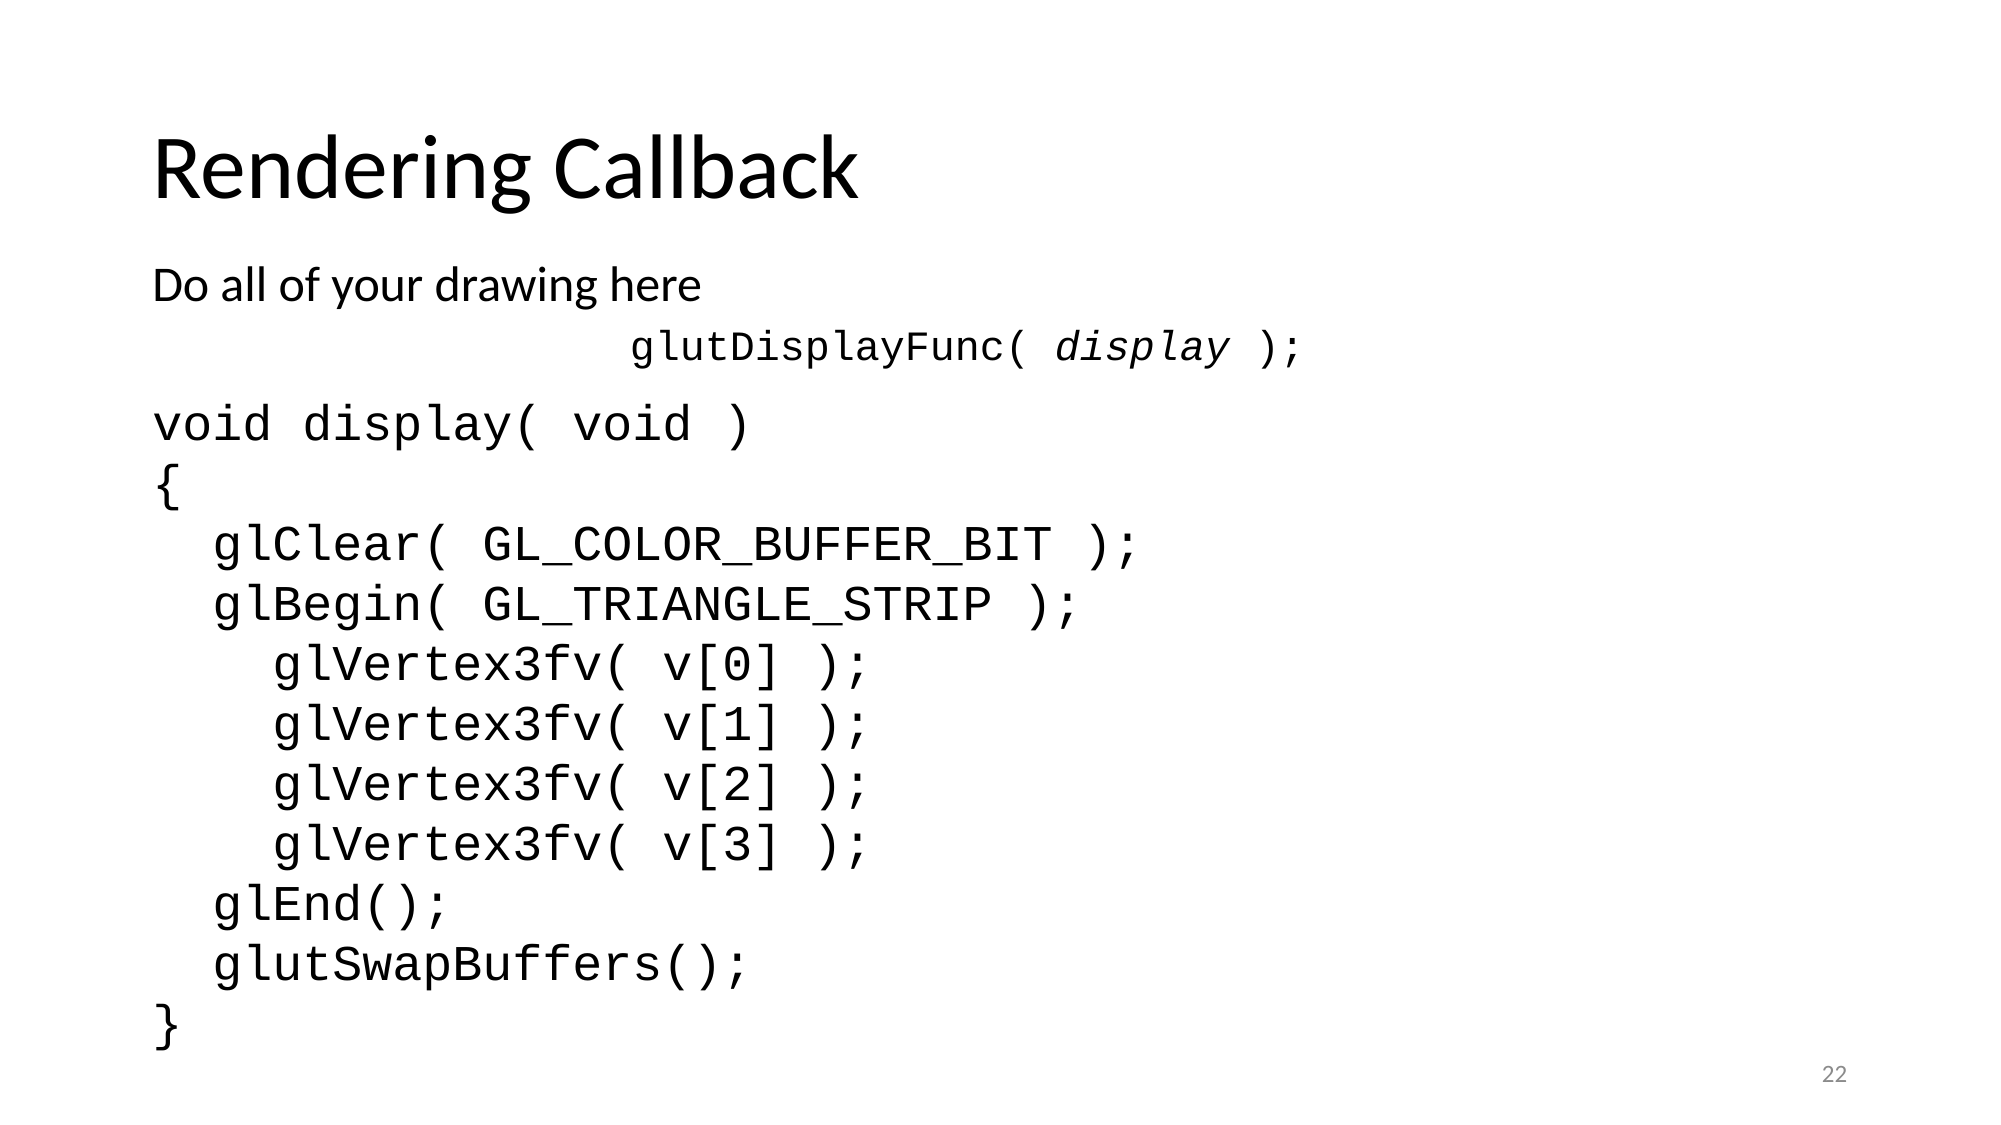

# Rendering Callback
Do all of your drawing here
glutDisplayFunc( display );
void display( void )
{
  glClear( GL_COLOR_BUFFER_BIT );
  glBegin( GL_TRIANGLE_STRIP );
    glVertex3fv( v[0] );
    glVertex3fv( v[1] );
    glVertex3fv( v[2] );
    glVertex3fv( v[3] );
  glEnd();
  glutSwapBuffers();
}
22